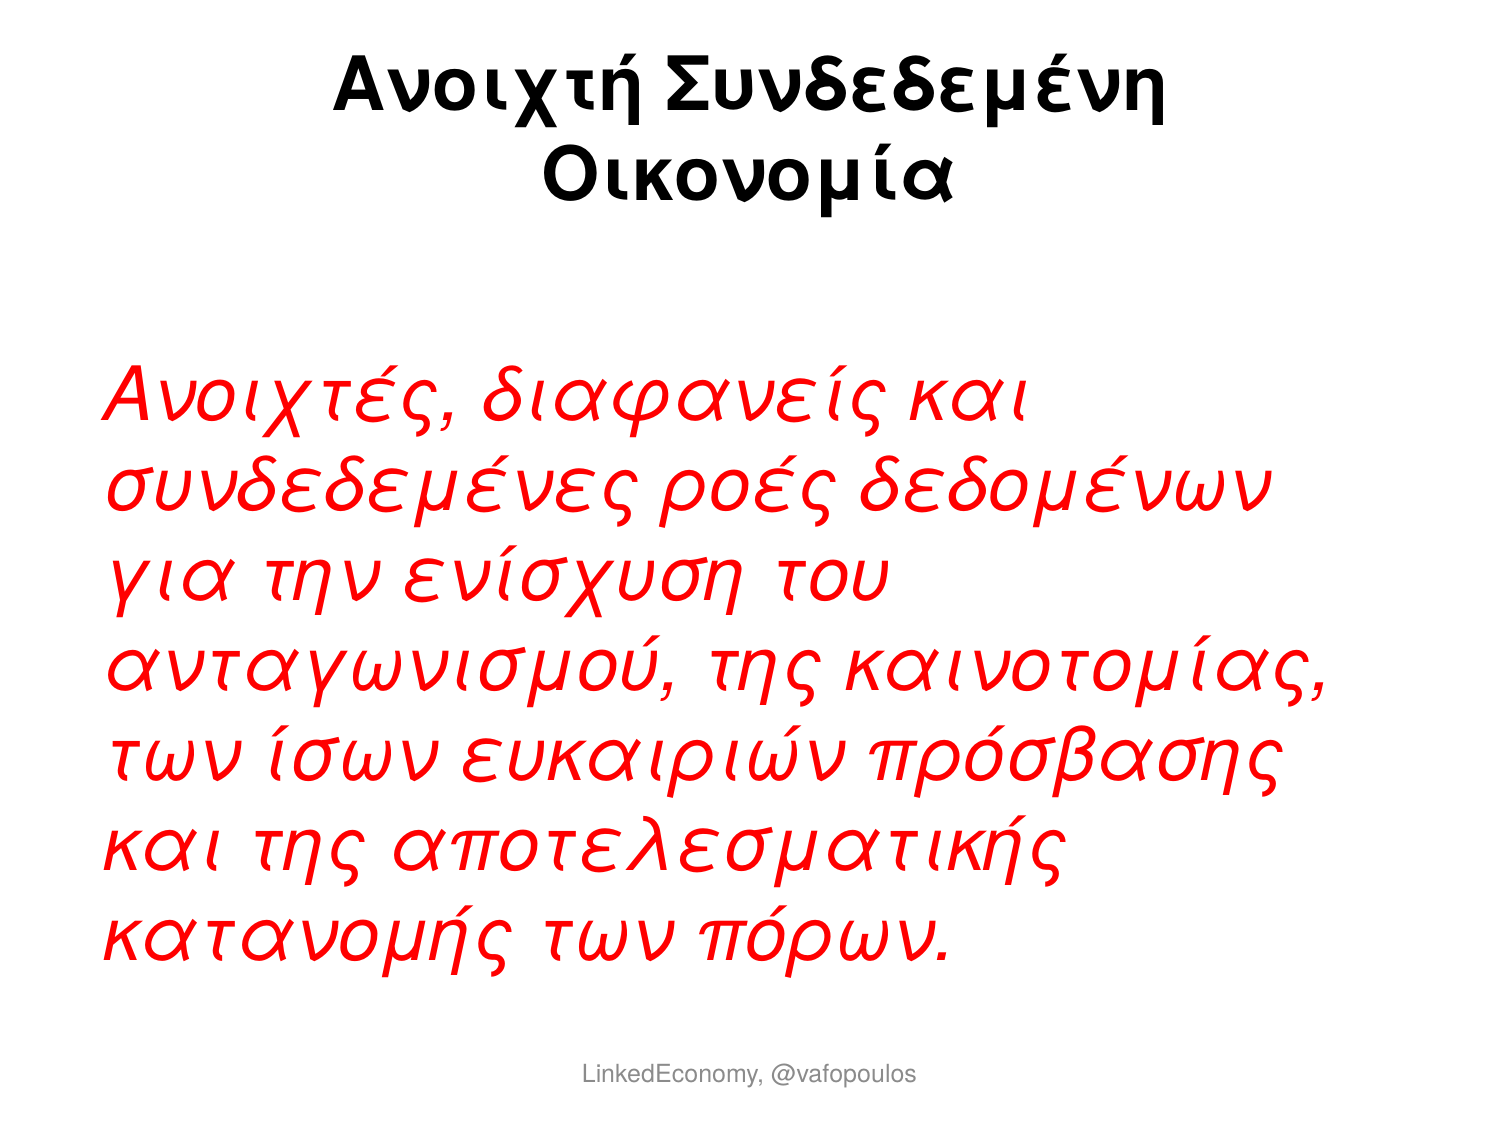

# Ανοιχτή Συνδεδεμένη Οικονομία
Ανοιχτές, διαφανείς και συνδεδεμένες ροές δεδομένων για την ενίσχυση του ανταγωνισμού, της καινοτομίας, των ίσων ευκαιριών πρόσβασης και της αποτελεσματικής κατανομής των πόρων.

LinkedEconomy, @vafopoulos